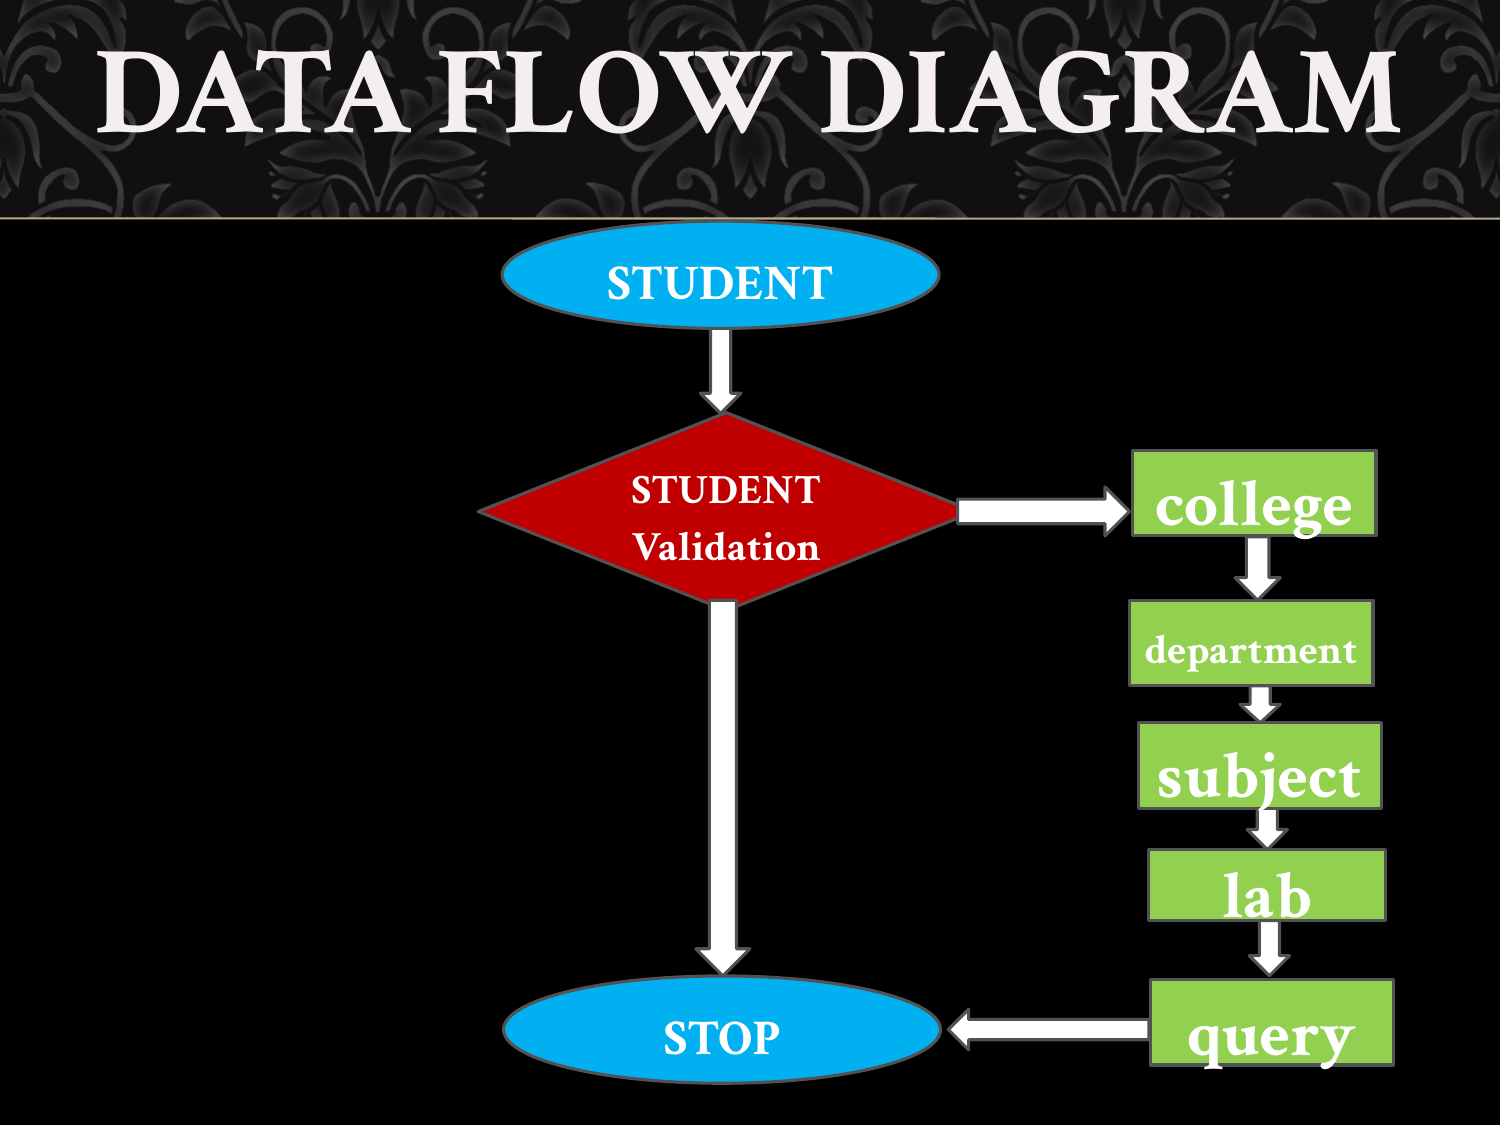

DATA FLOW DIAGRAM

STUDENT

STUDENT Validation
college

department

subject

lab

STOP
query